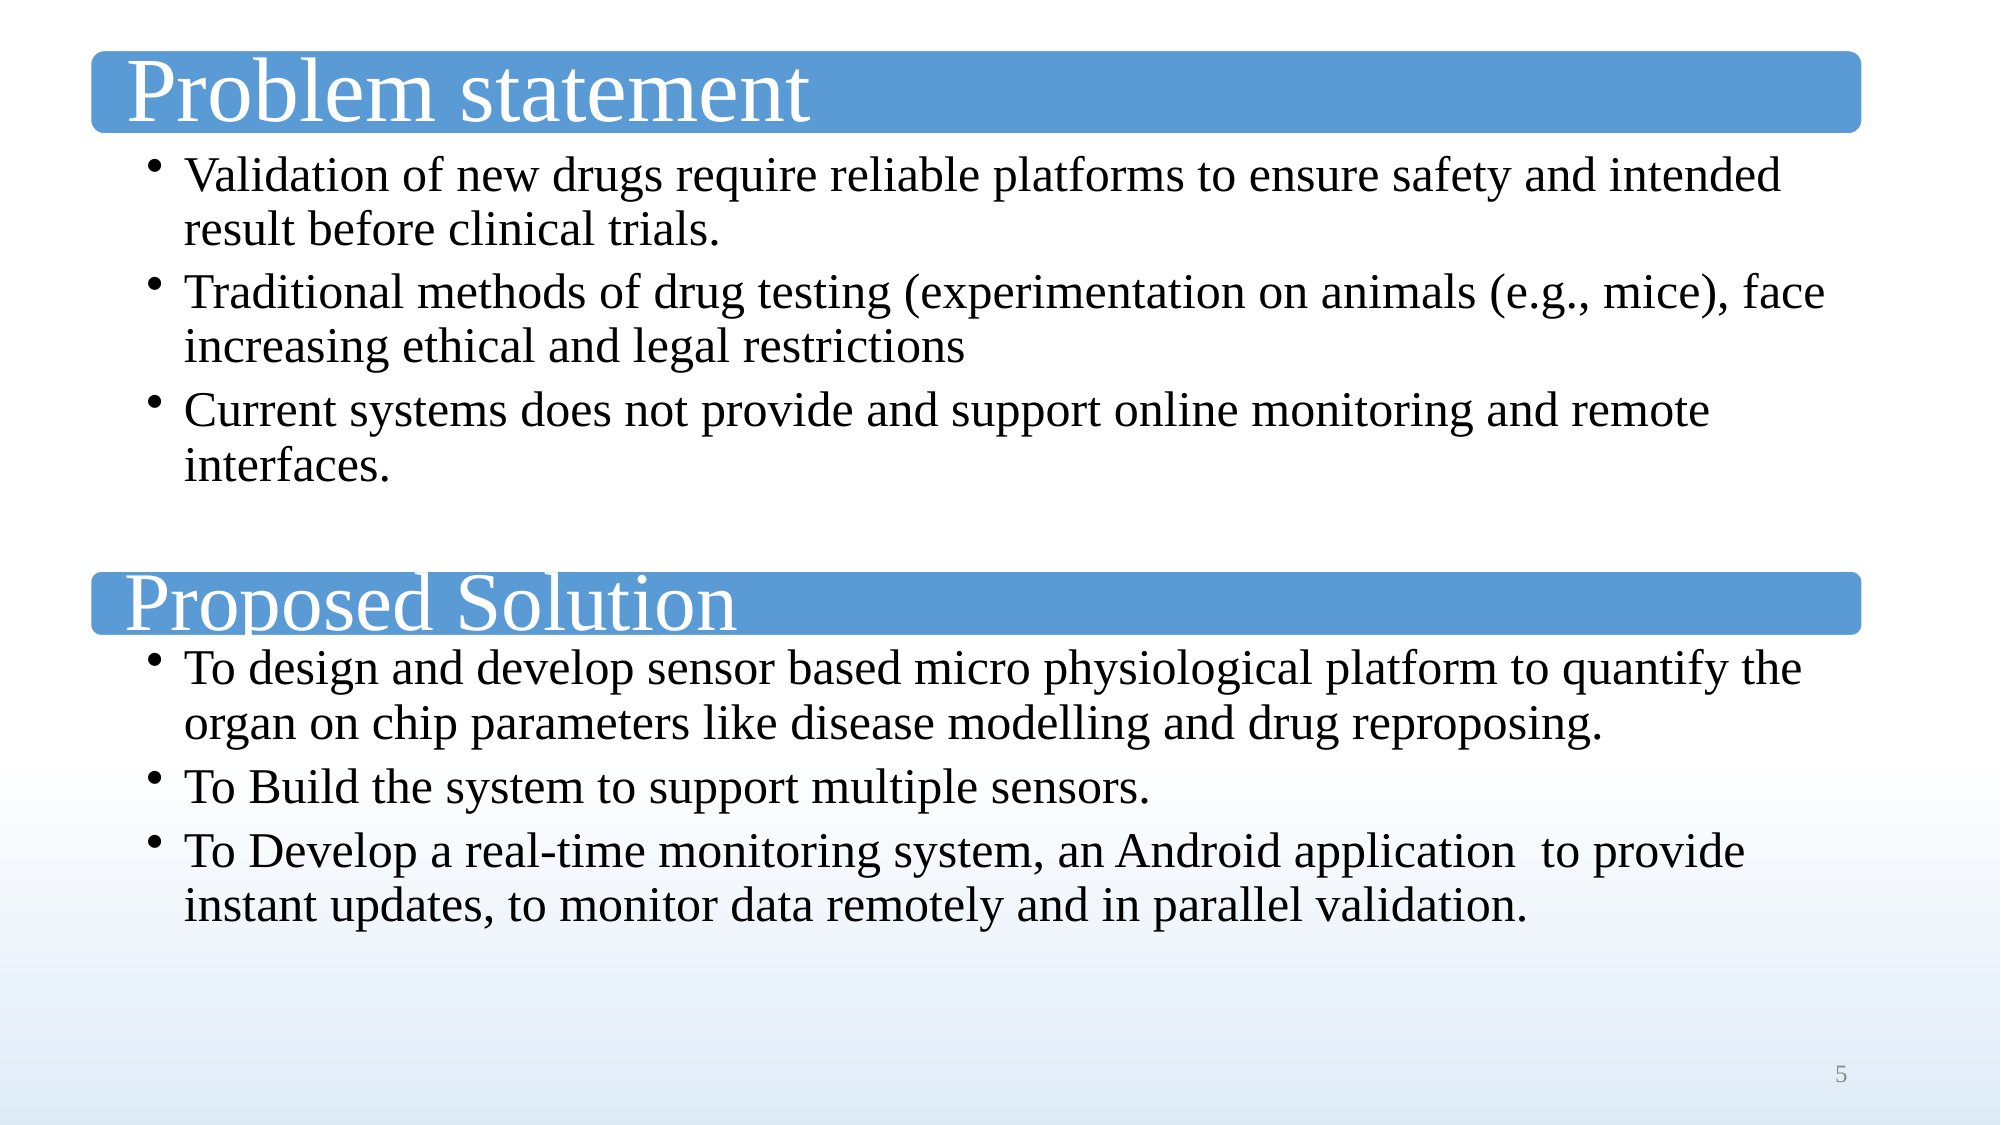

Problem statement
Validation of new drugs require reliable platforms to ensure safety and intended result before clinical trials.
Traditional methods of drug testing (experimentation on animals (e.g., mice), face increasing ethical and legal restrictions
Current systems does not provide and support online monitoring and remote interfaces.
Proposed Solution
To design and develop sensor based micro physiological platform to quantify the organ on chip parameters like disease modelling and drug reproposing.
To Build the system to support multiple sensors.
To Develop a real-time monitoring system, an Android application  to provide instant updates, to monitor data remotely and in parallel validation.
5